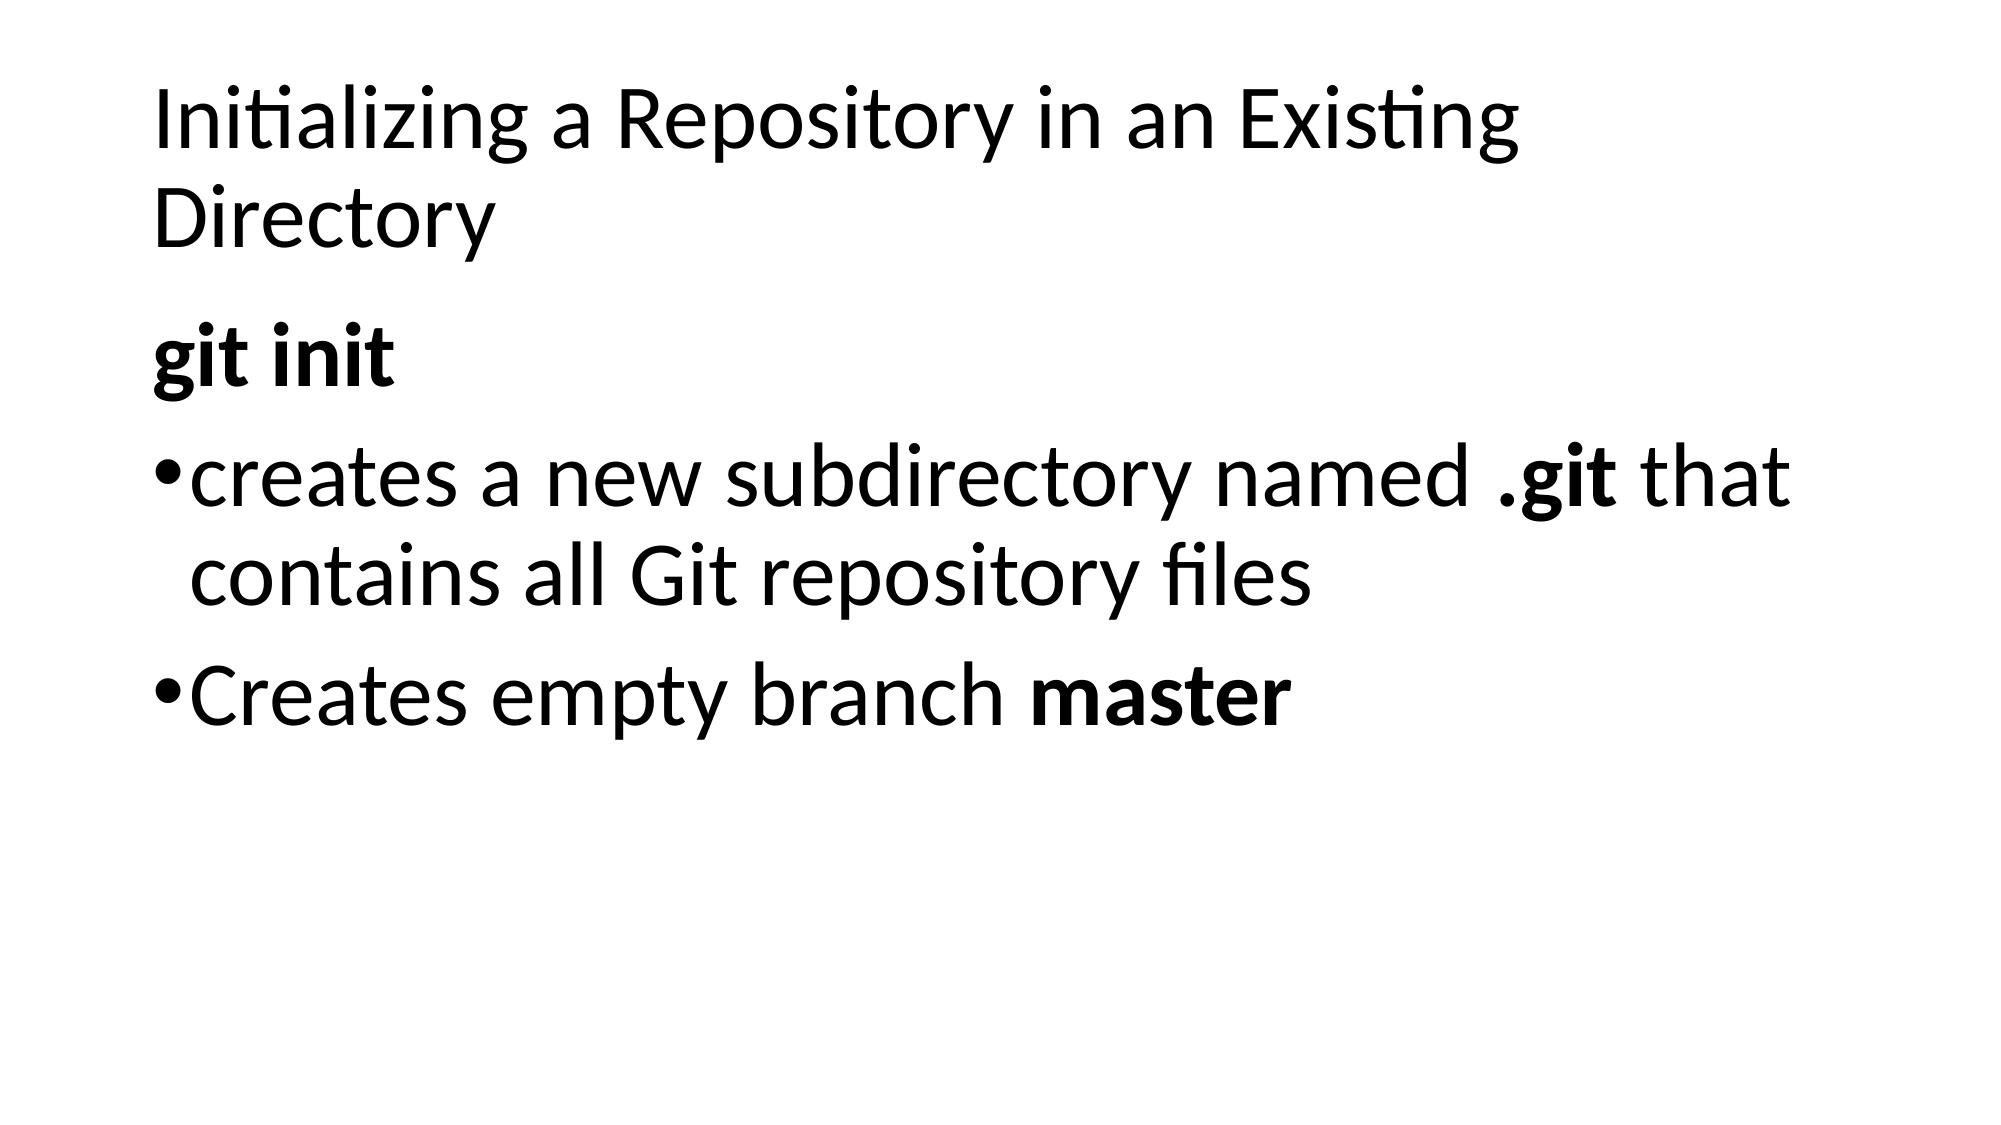

# Initializing a Repository in an Existing Directory
git init
creates a new subdirectory named .git that contains all Git repository files
Creates empty branch master